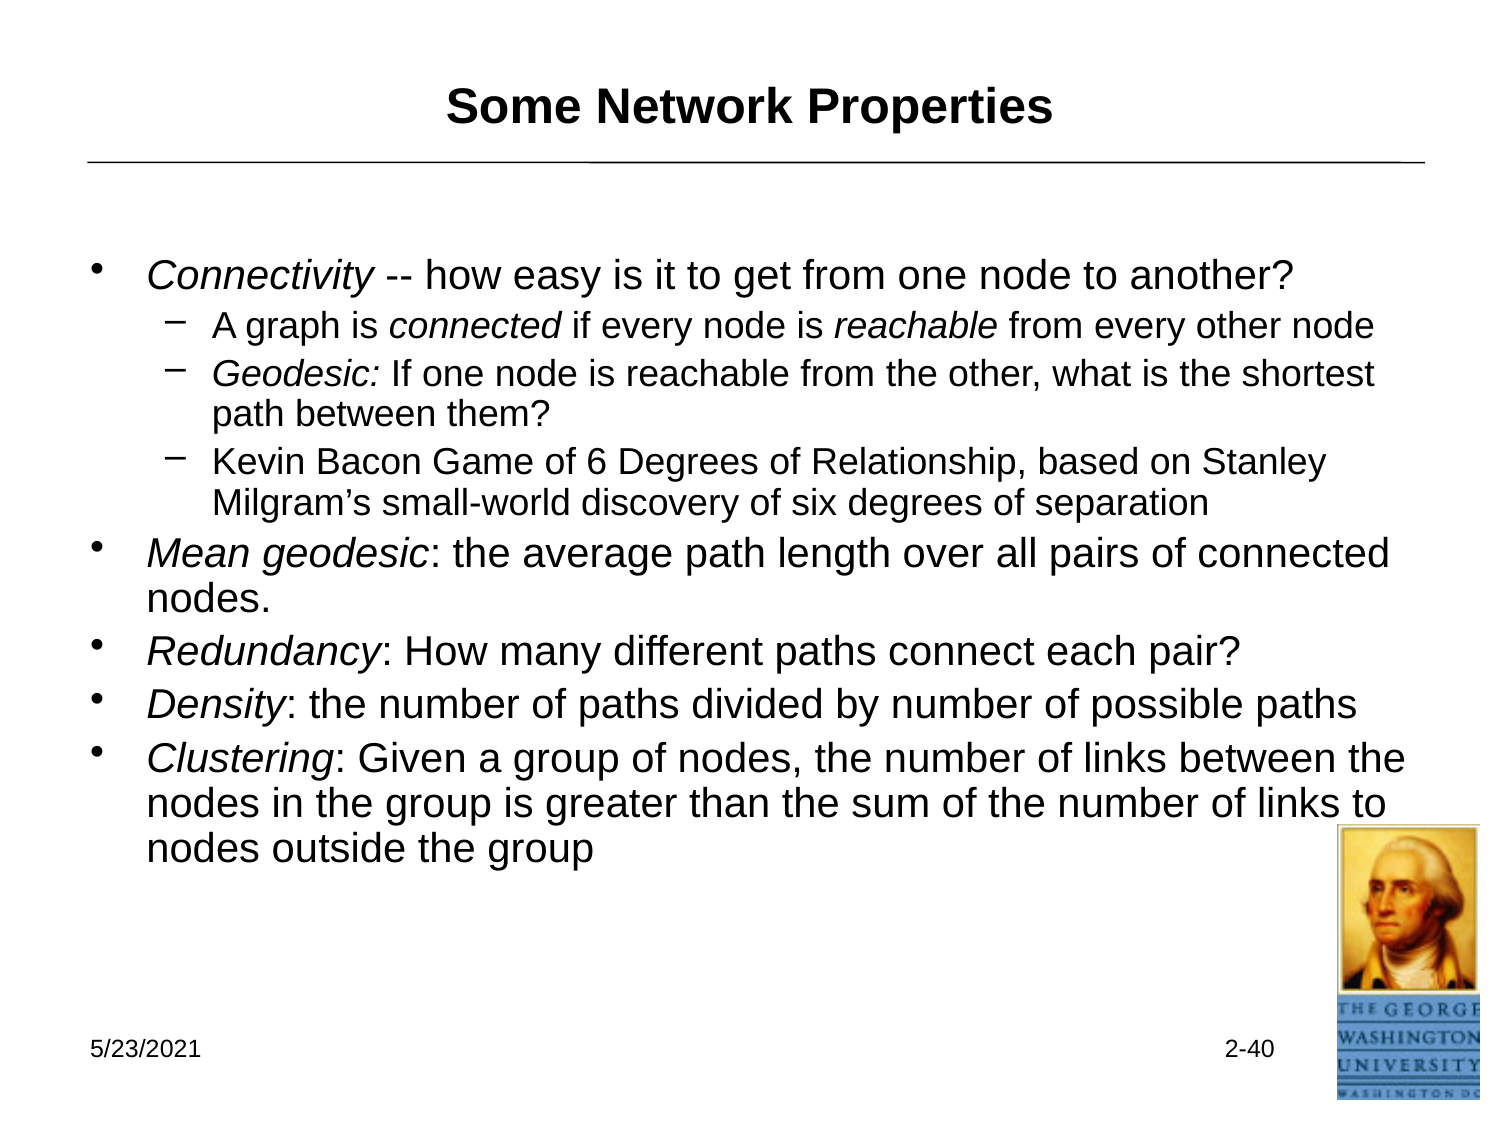

# Some Network Properties

Connectivity -- how easy is it to get from one node to another?
A graph is connected if every node is reachable from every other node
Geodesic: If one node is reachable from the other, what is the shortest path between them?
Kevin Bacon Game of 6 Degrees of Relationship, based on Stanley Milgram’s small-world discovery of six degrees of separation
Mean geodesic: the average path length over all pairs of connected nodes.
Redundancy: How many different paths connect each pair?
Density: the number of paths divided by number of possible paths
Clustering: Given a group of nodes, the number of links between the nodes in the group is greater than the sum of the number of links to nodes outside the group

5/23/2021
2-40